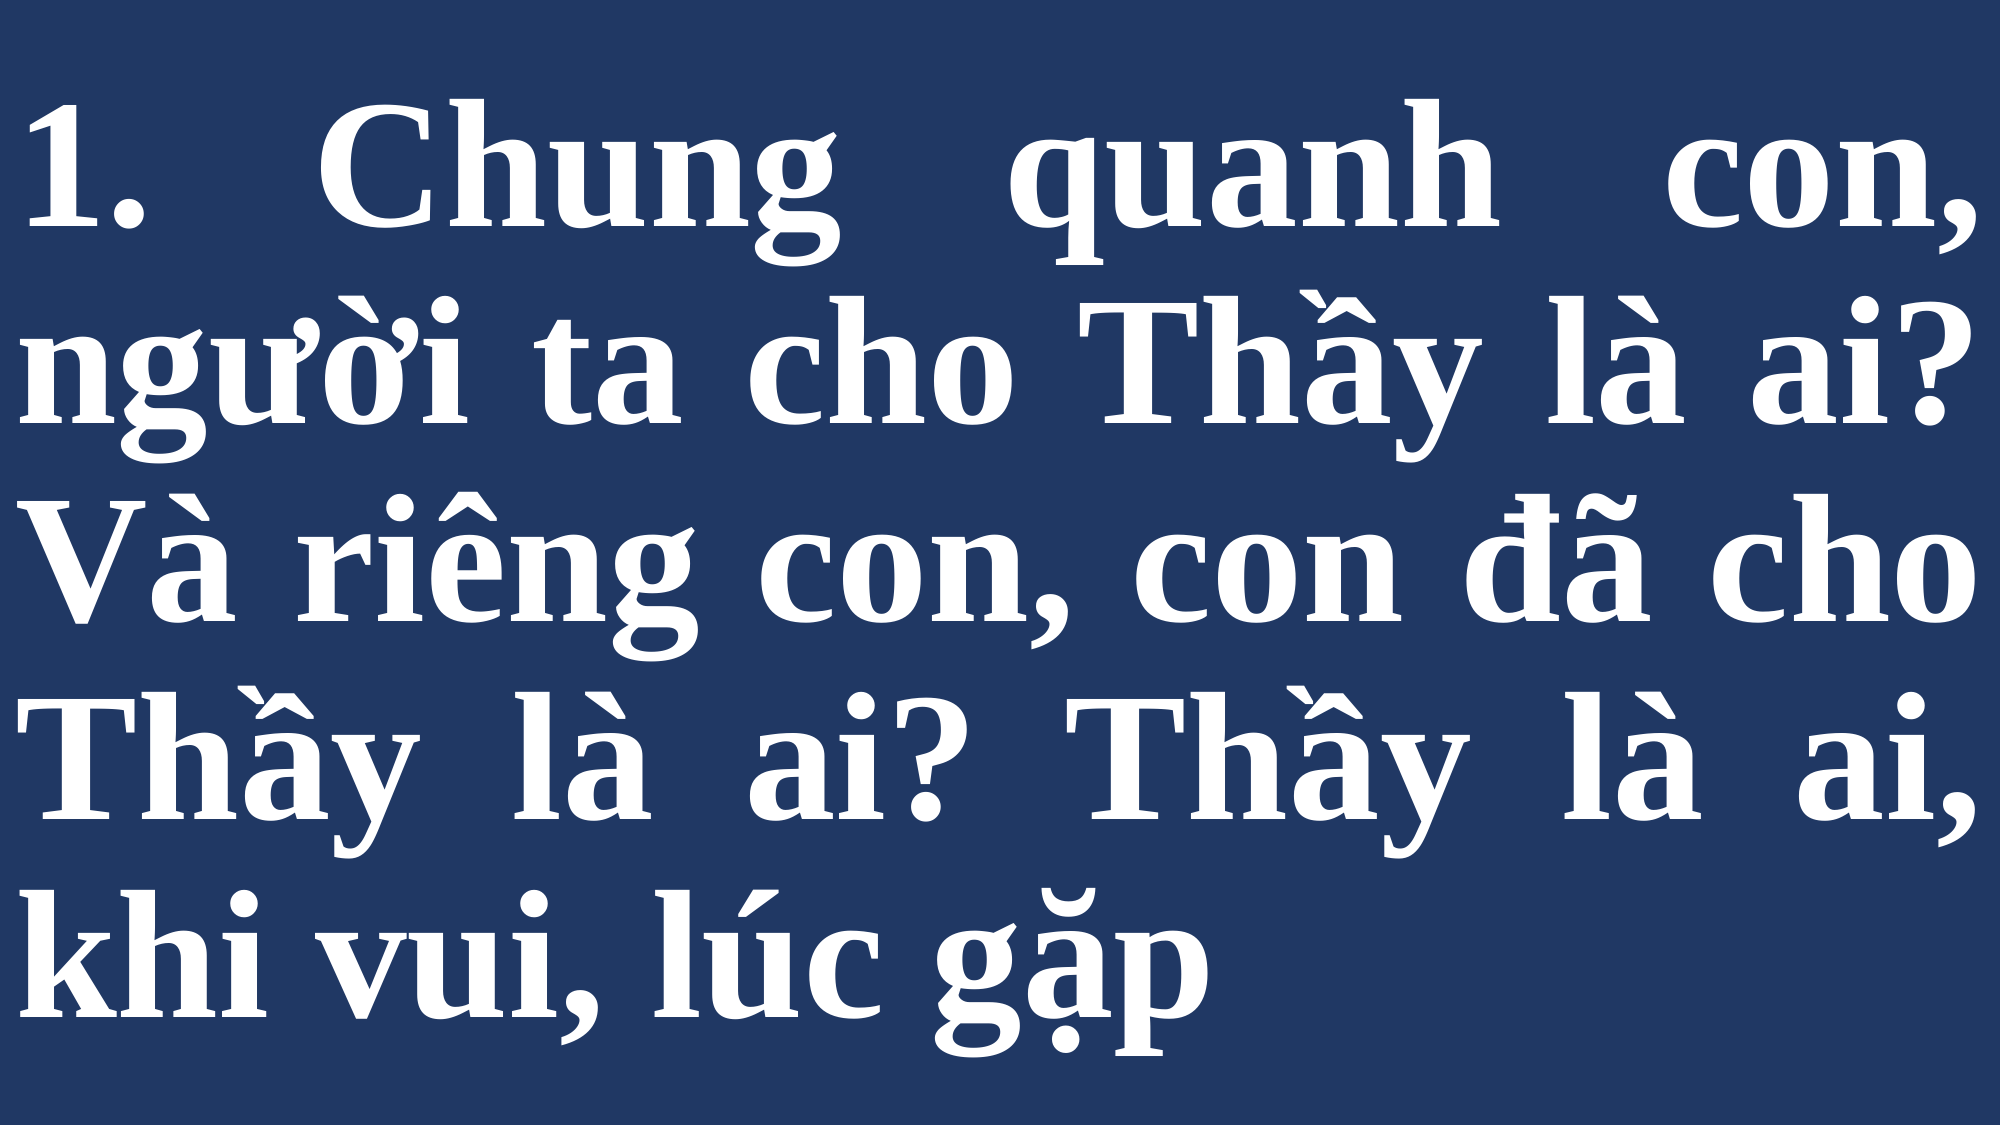

# 1. Chung quanh con, người ta cho Thầy là ai? Và riêng con, con đã cho Thầy là ai? Thầy là ai, khi vui, lúc gặp